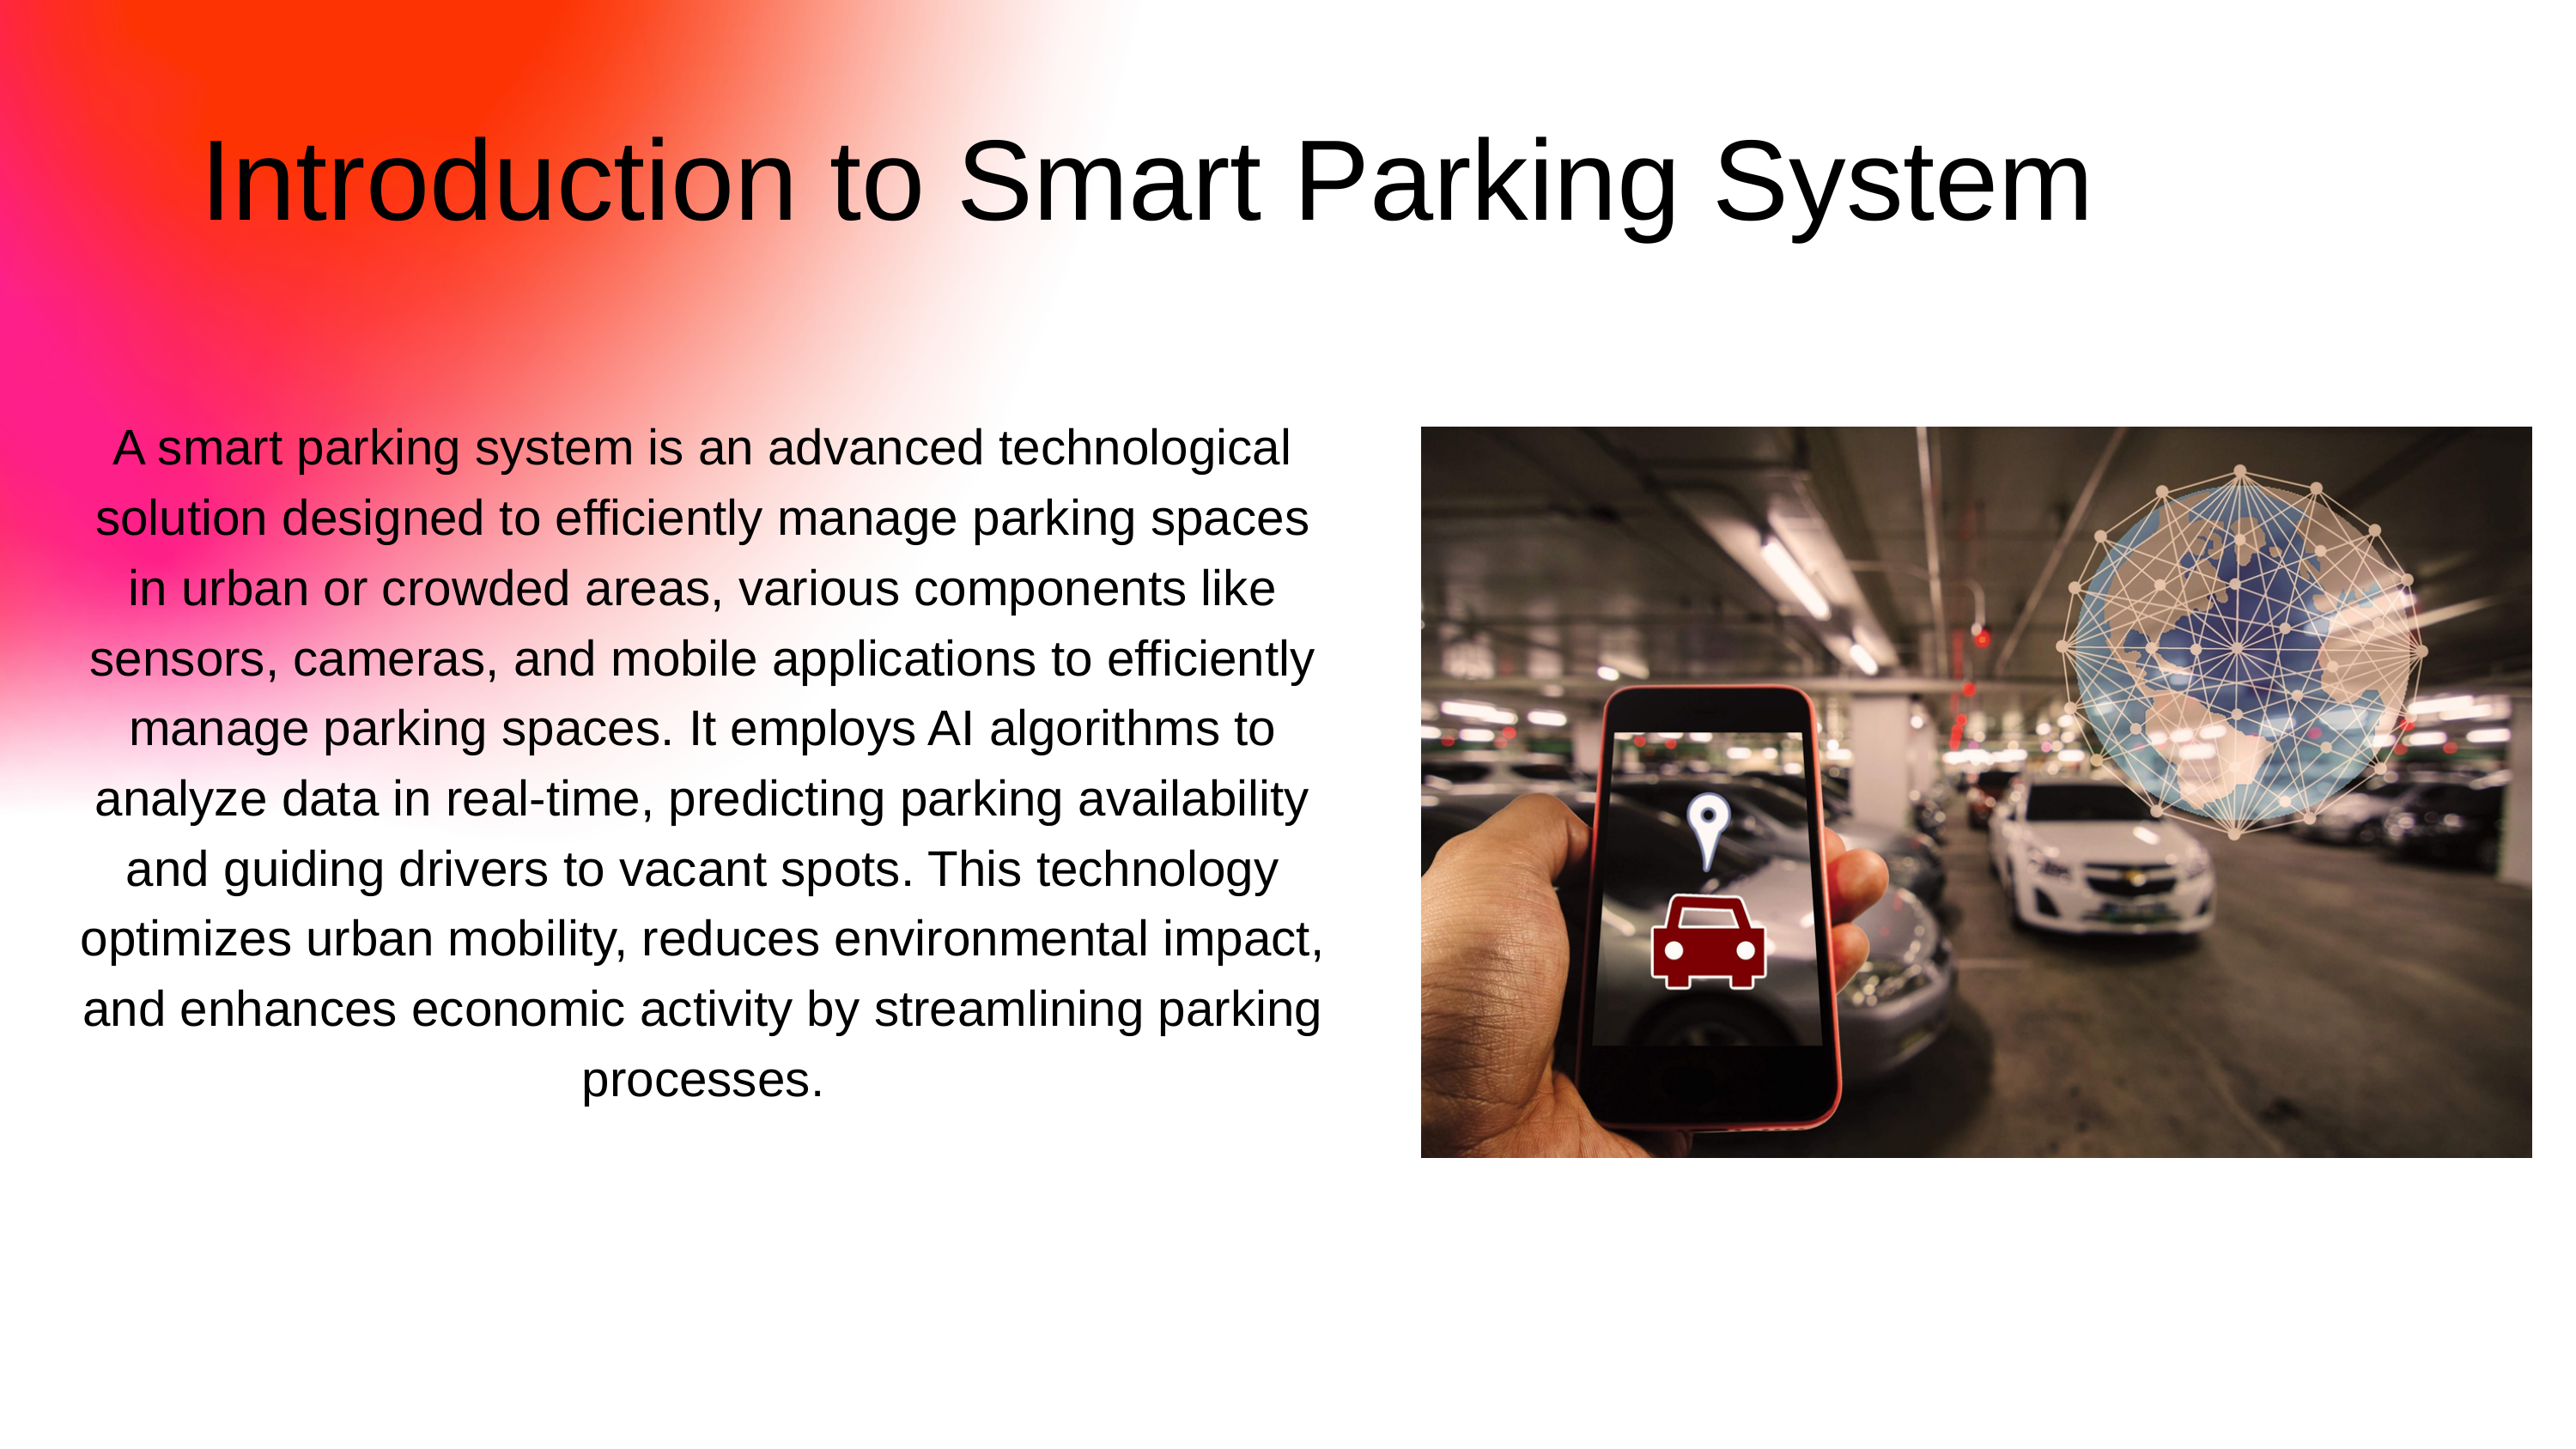

Introduction to Smart Parking System

A smart parking system is an advanced technological solution designed to efficiently manage parking spaces in urban or crowded areas, various components like sensors, cameras, and mobile applications to efficiently manage parking spaces. It employs AI algorithms to analyze data in real-time, predicting parking availability and guiding drivers to vacant spots. This technology optimizes urban mobility, reduces environmental impact, and enhances economic activity by streamlining parking processes.